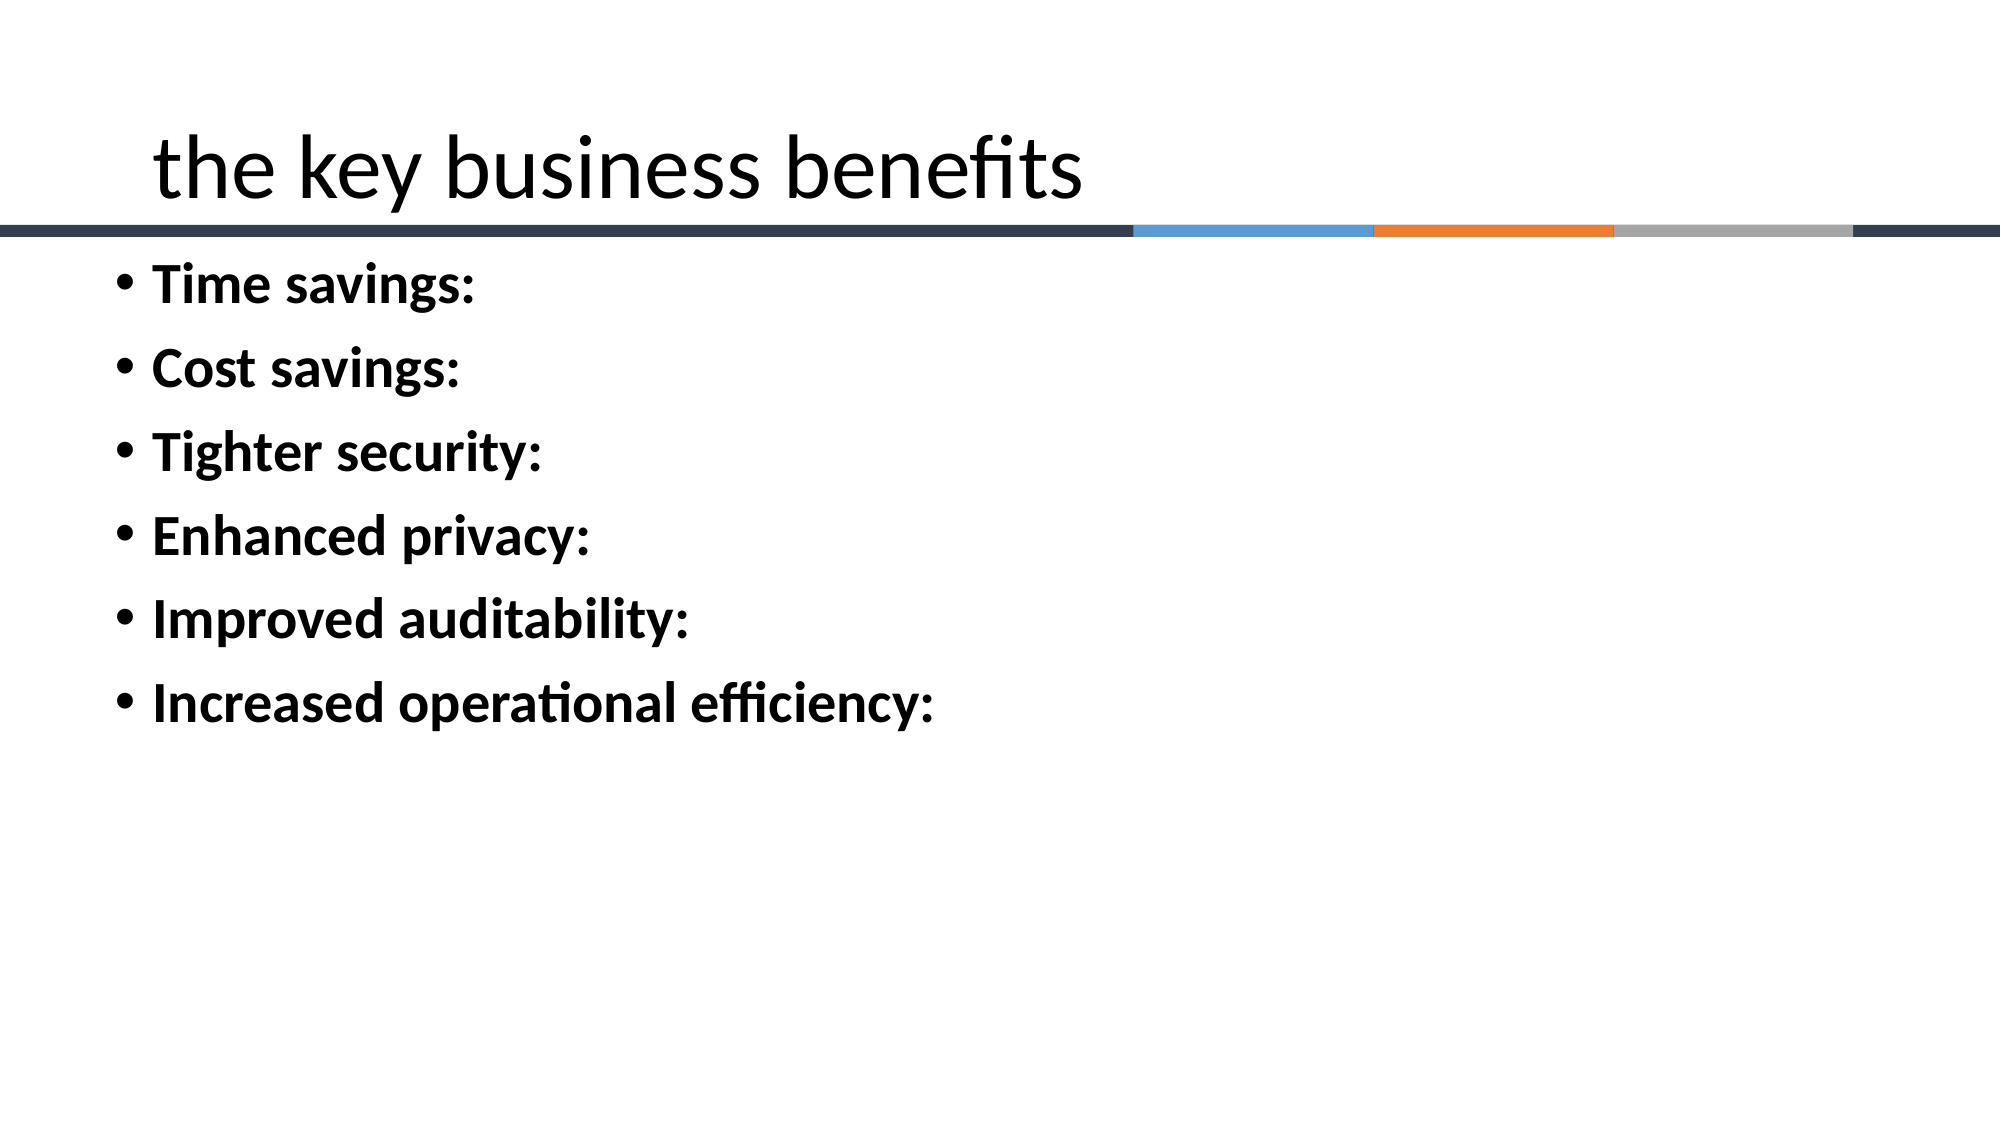

# the key business benefits
Time savings:
Cost savings:
Tighter security:
Enhanced privacy:
Improved auditability:
Increased operational efficiency: